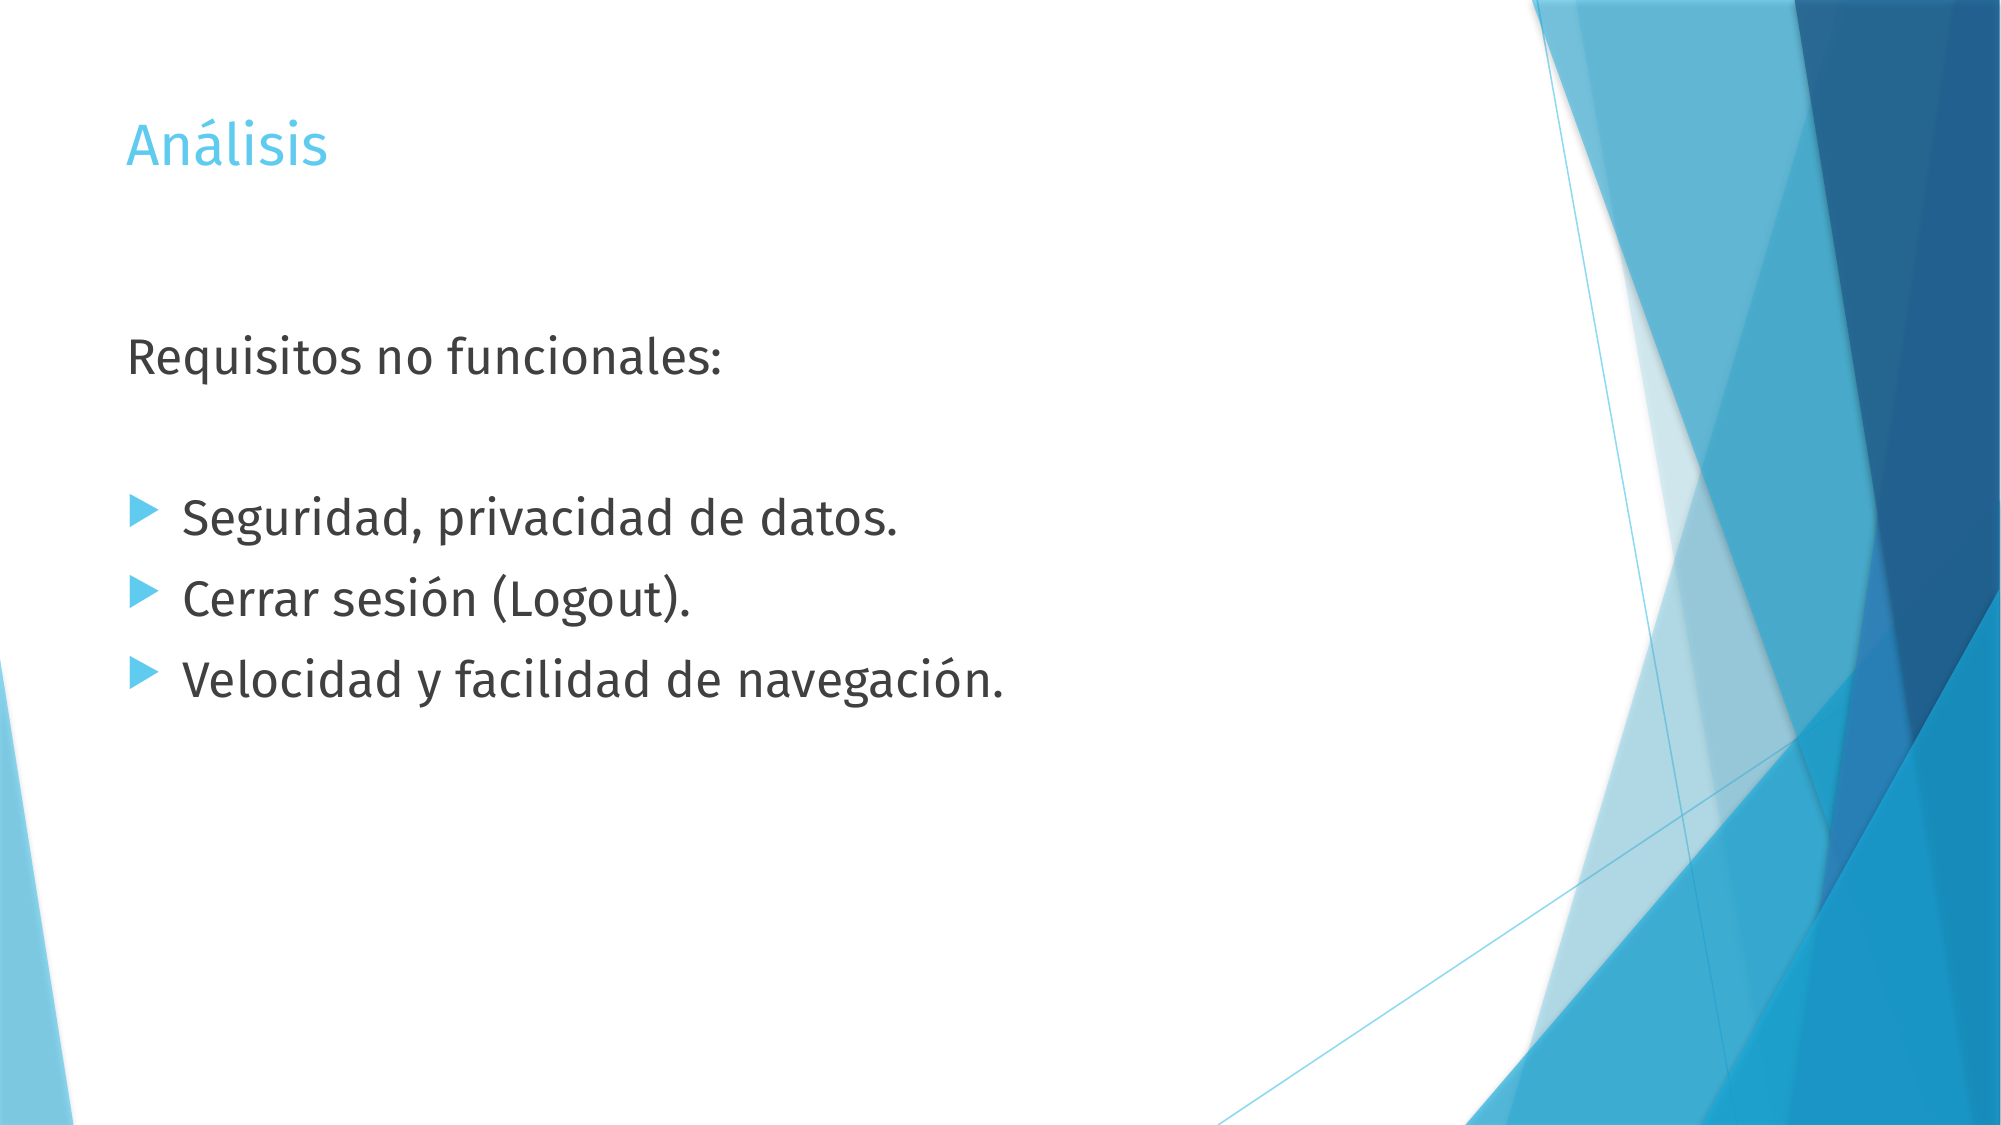

# Análisis
Requisitos no funcionales:

Seguridad, privacidad de datos.
Cerrar sesión (Logout).
Velocidad y facilidad de navegación.